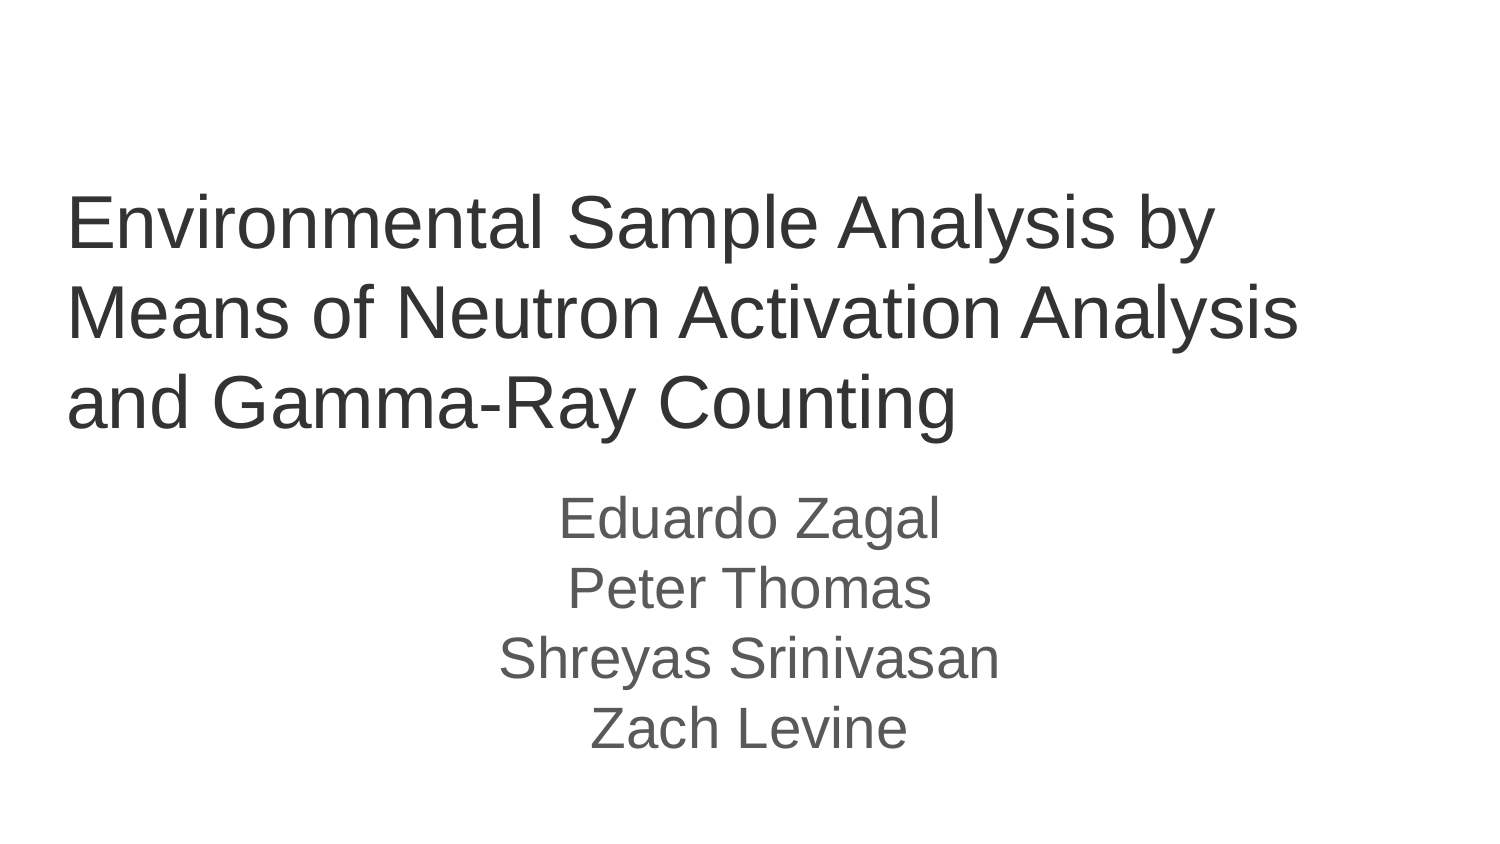

# Environmental Sample Analysis by Means of Neutron Activation Analysis and Gamma-Ray Counting
Eduardo Zagal
Peter Thomas
Shreyas Srinivasan
Zach Levine